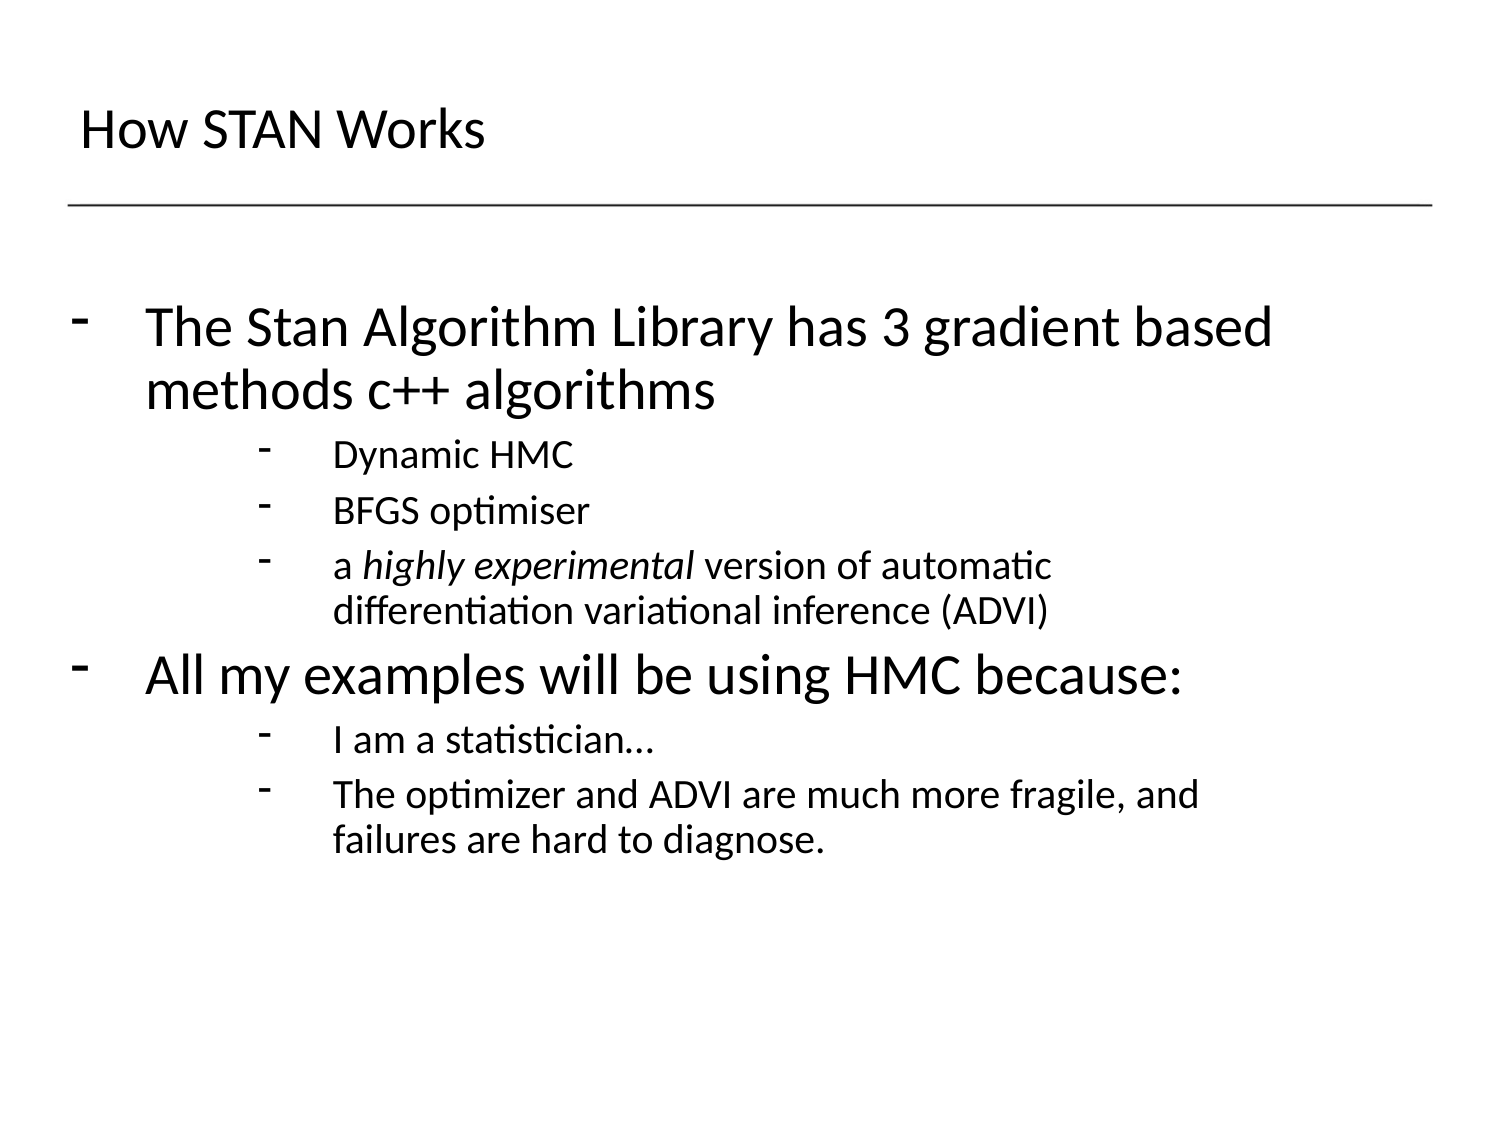

How STAN Works
The Stan Algorithm Library has 3 gradient based methods c++ algorithms
Dynamic HMC
BFGS optimiser
a highly experimental version of automatic differentiation variational inference (ADVI)
All my examples will be using HMC because:
I am a statistician…
The optimizer and ADVI are much more fragile, and failures are hard to diagnose.